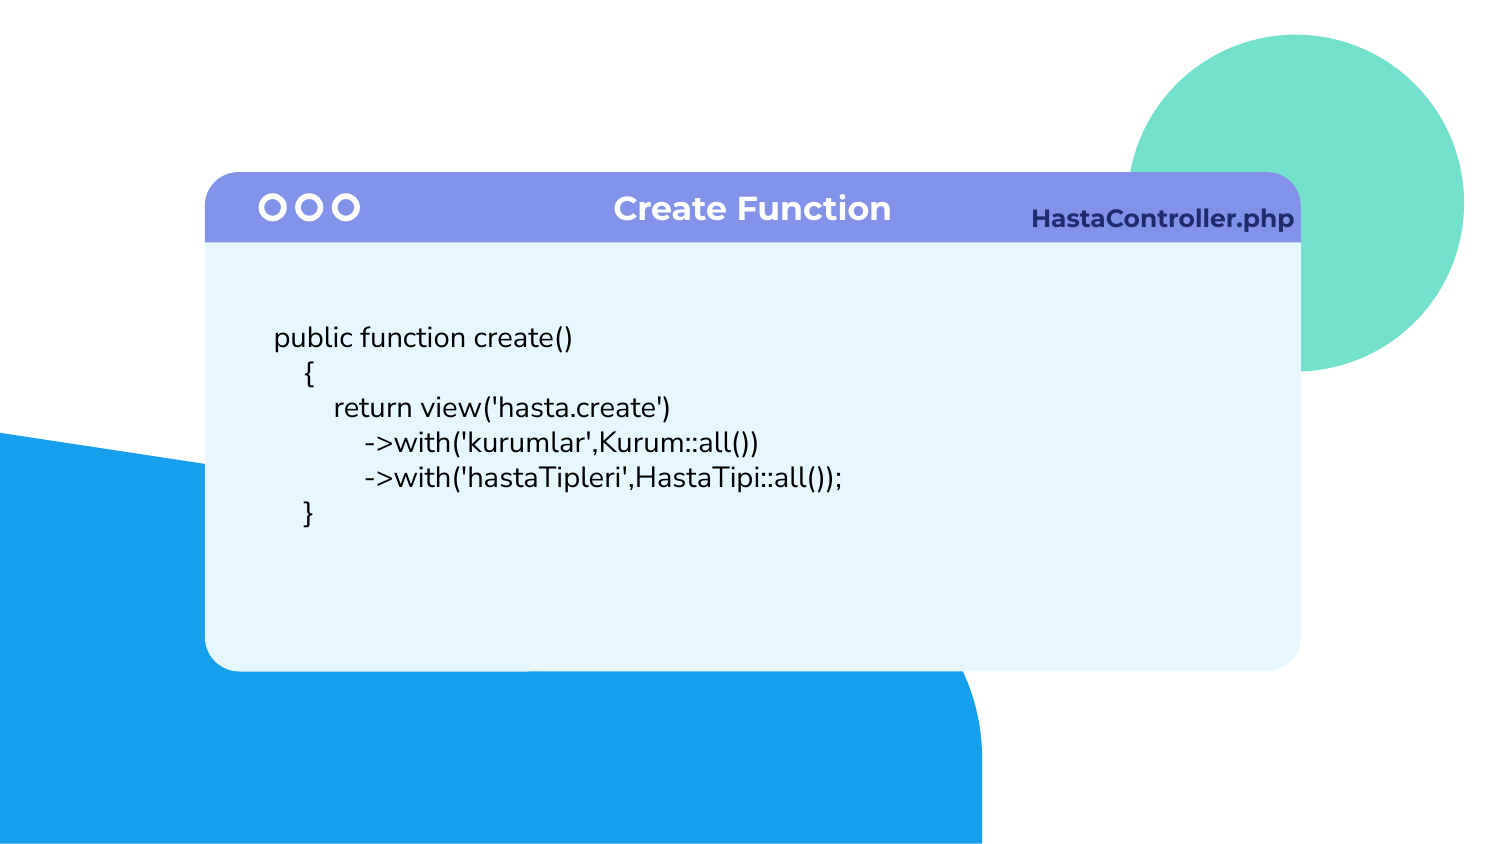

Create Function

# HastaController.php
public function create()
    {
        return view('hasta.create')
            ->with('kurumlar',Kurum::all())
            ->with('hastaTipleri',HastaTipi::all());
    }